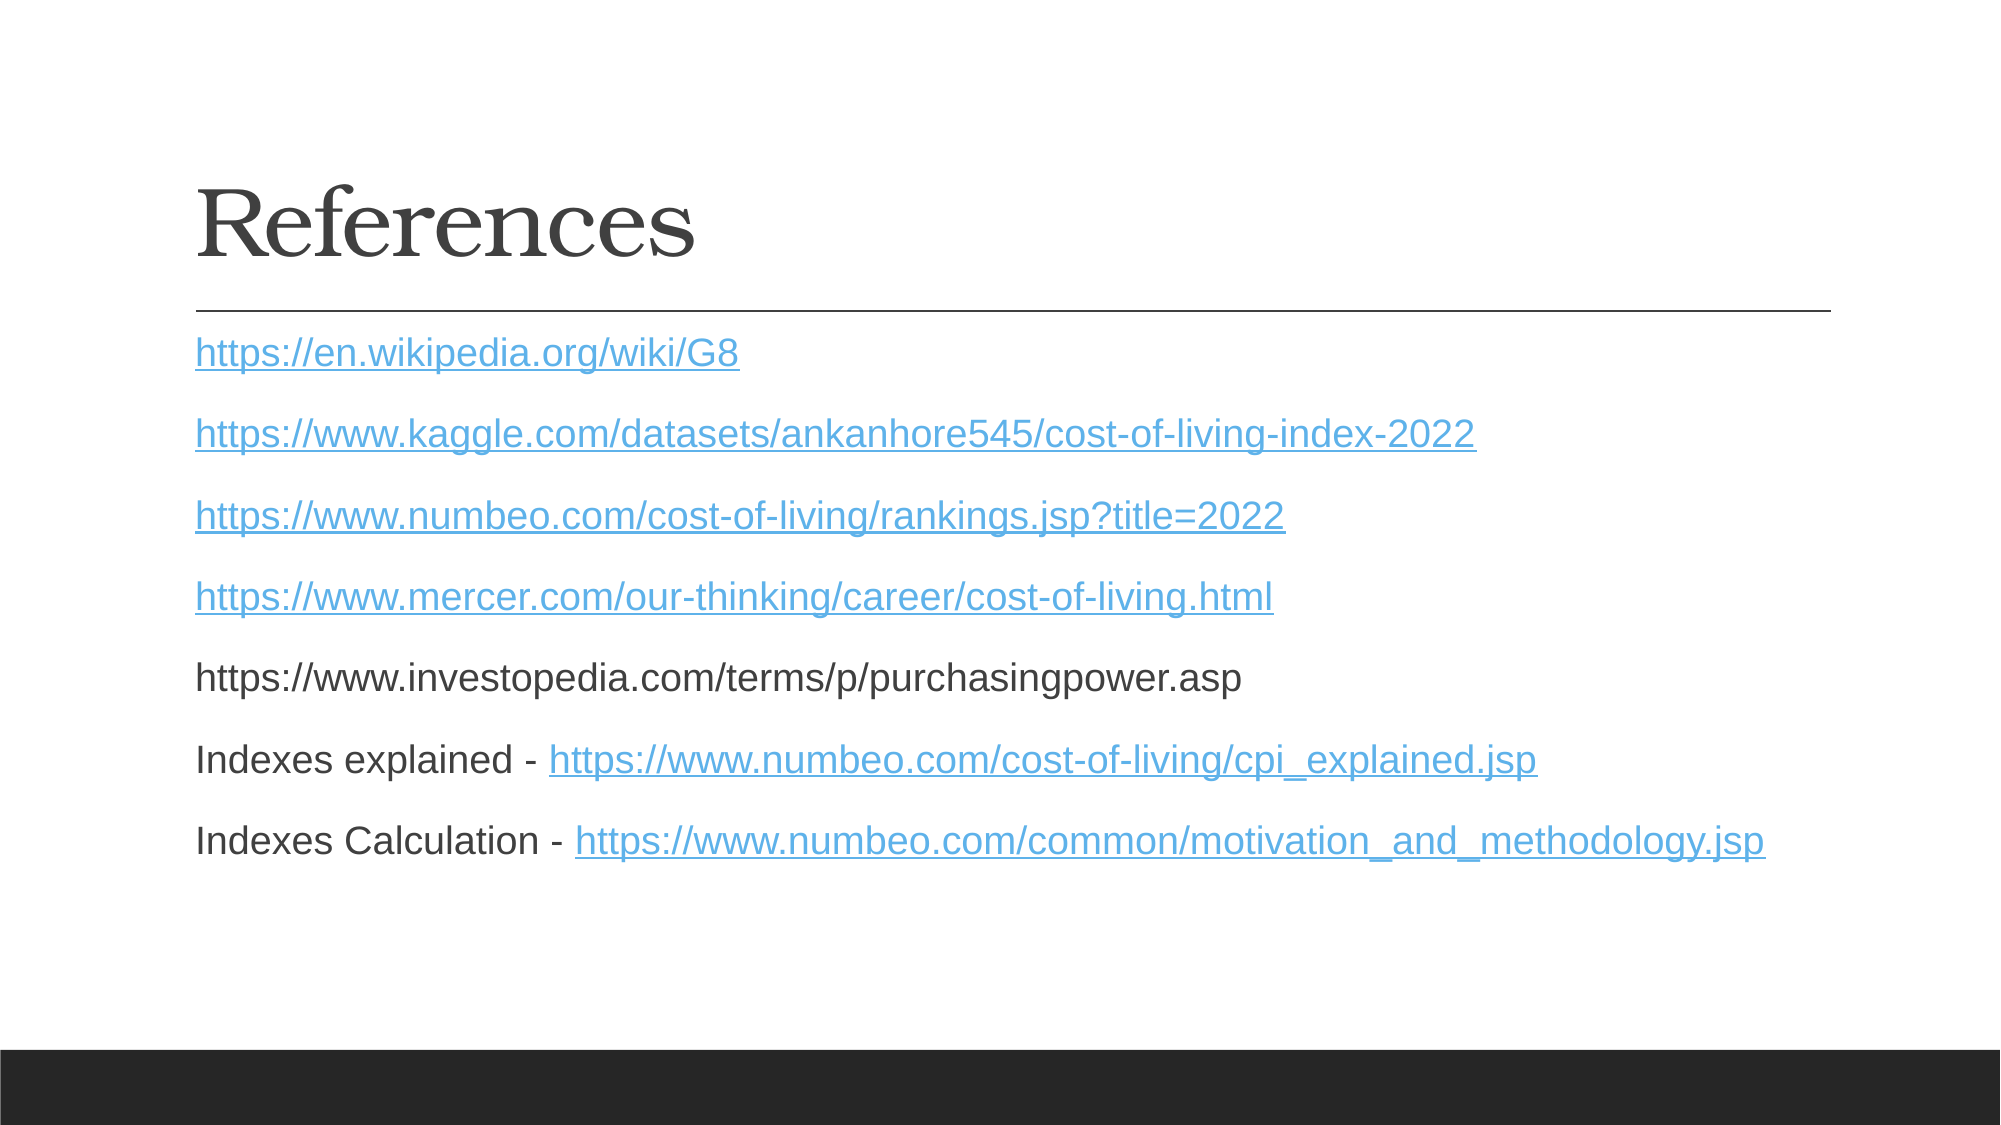

# References
https://en.wikipedia.org/wiki/G8
https://www.kaggle.com/datasets/ankanhore545/cost-of-living-index-2022
https://www.numbeo.com/cost-of-living/rankings.jsp?title=2022
https://www.mercer.com/our-thinking/career/cost-of-living.html
https://www.investopedia.com/terms/p/purchasingpower.asp
Indexes explained - https://www.numbeo.com/cost-of-living/cpi_explained.jsp
Indexes Calculation - https://www.numbeo.com/common/motivation_and_methodology.jsp